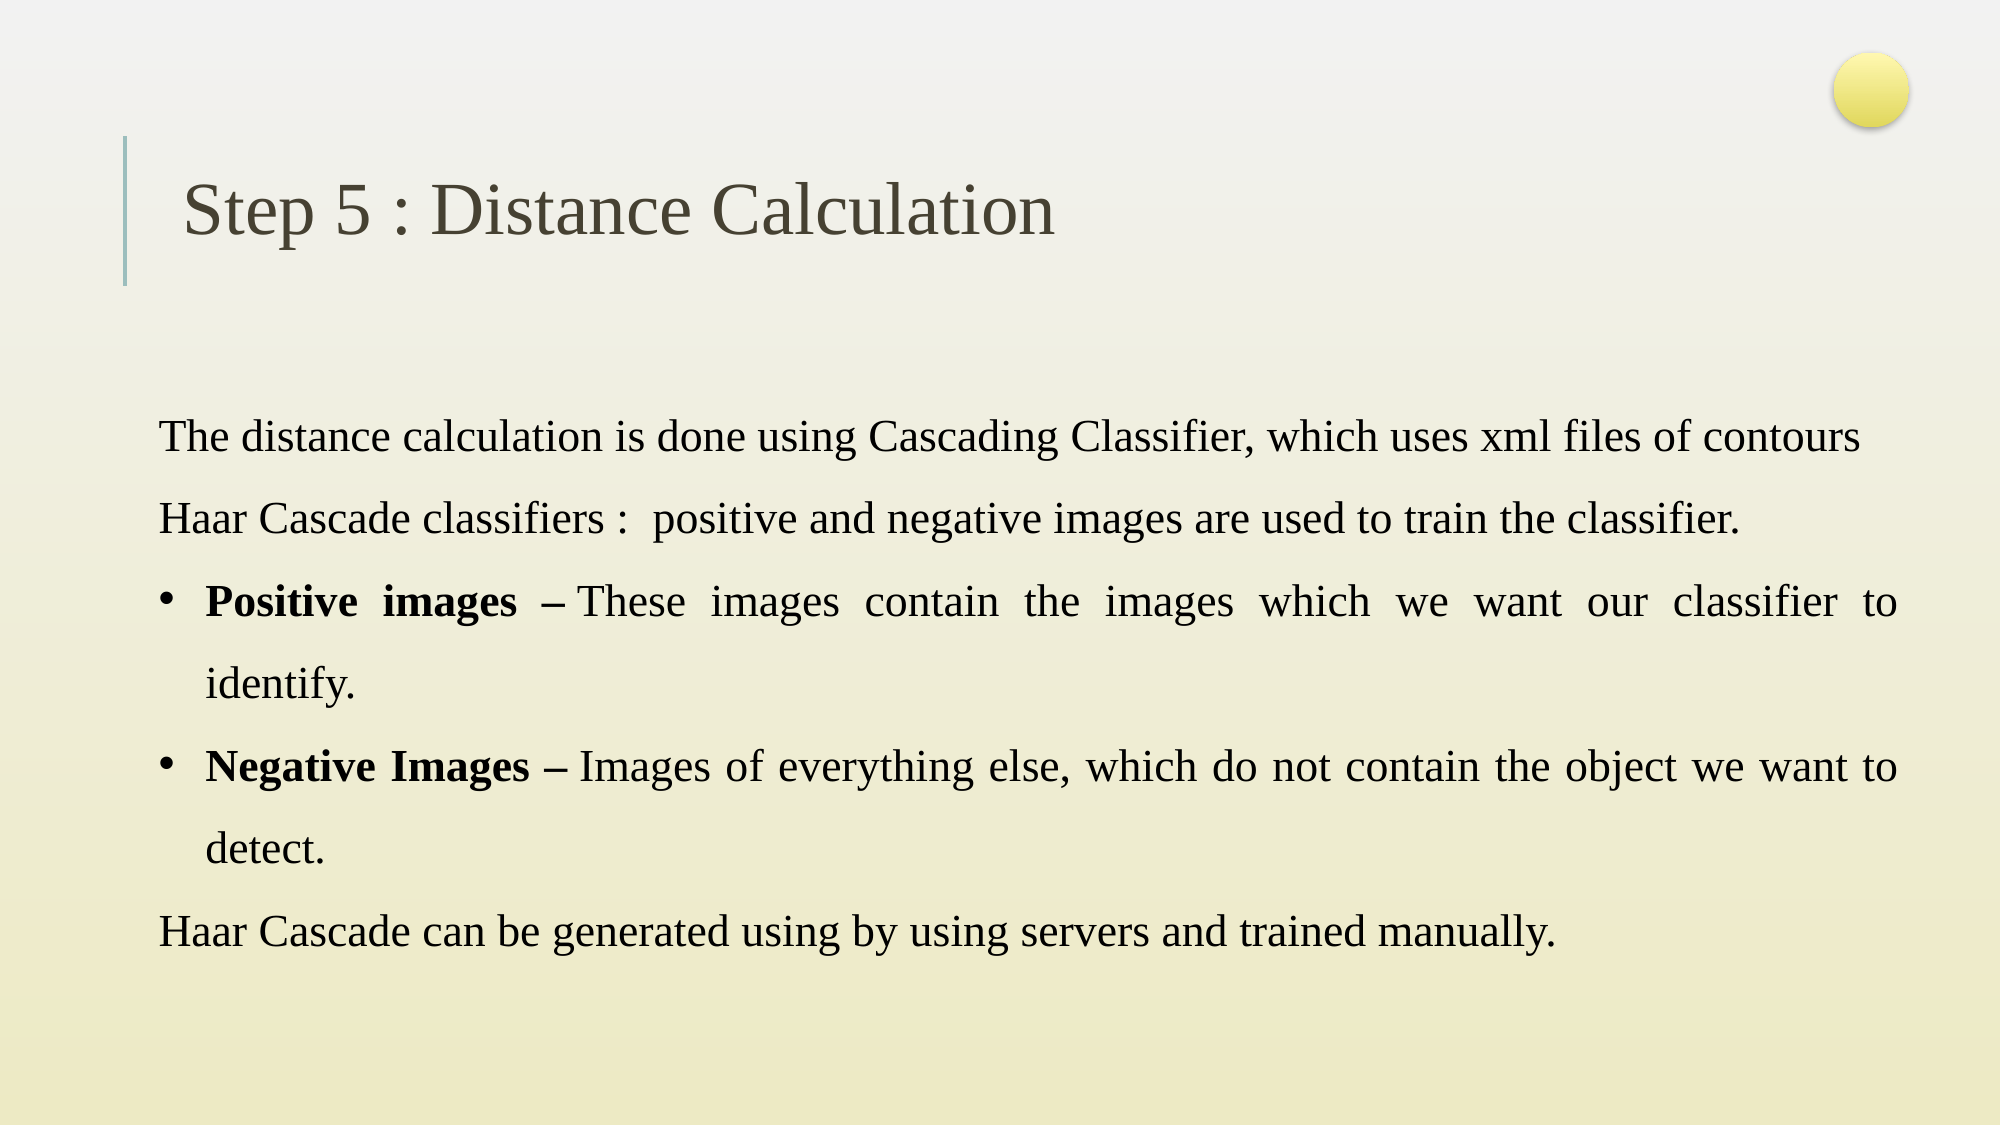

# Step 5 : Distance Calculation
The distance calculation is done using Cascading Classifier, which uses xml files of contours
Haar Cascade classifiers :  positive and negative images are used to train the classifier.
Positive images – These images contain the images which we want our classifier to identify.
Negative Images – Images of everything else, which do not contain the object we want to detect.
Haar Cascade can be generated using by using servers and trained manually.